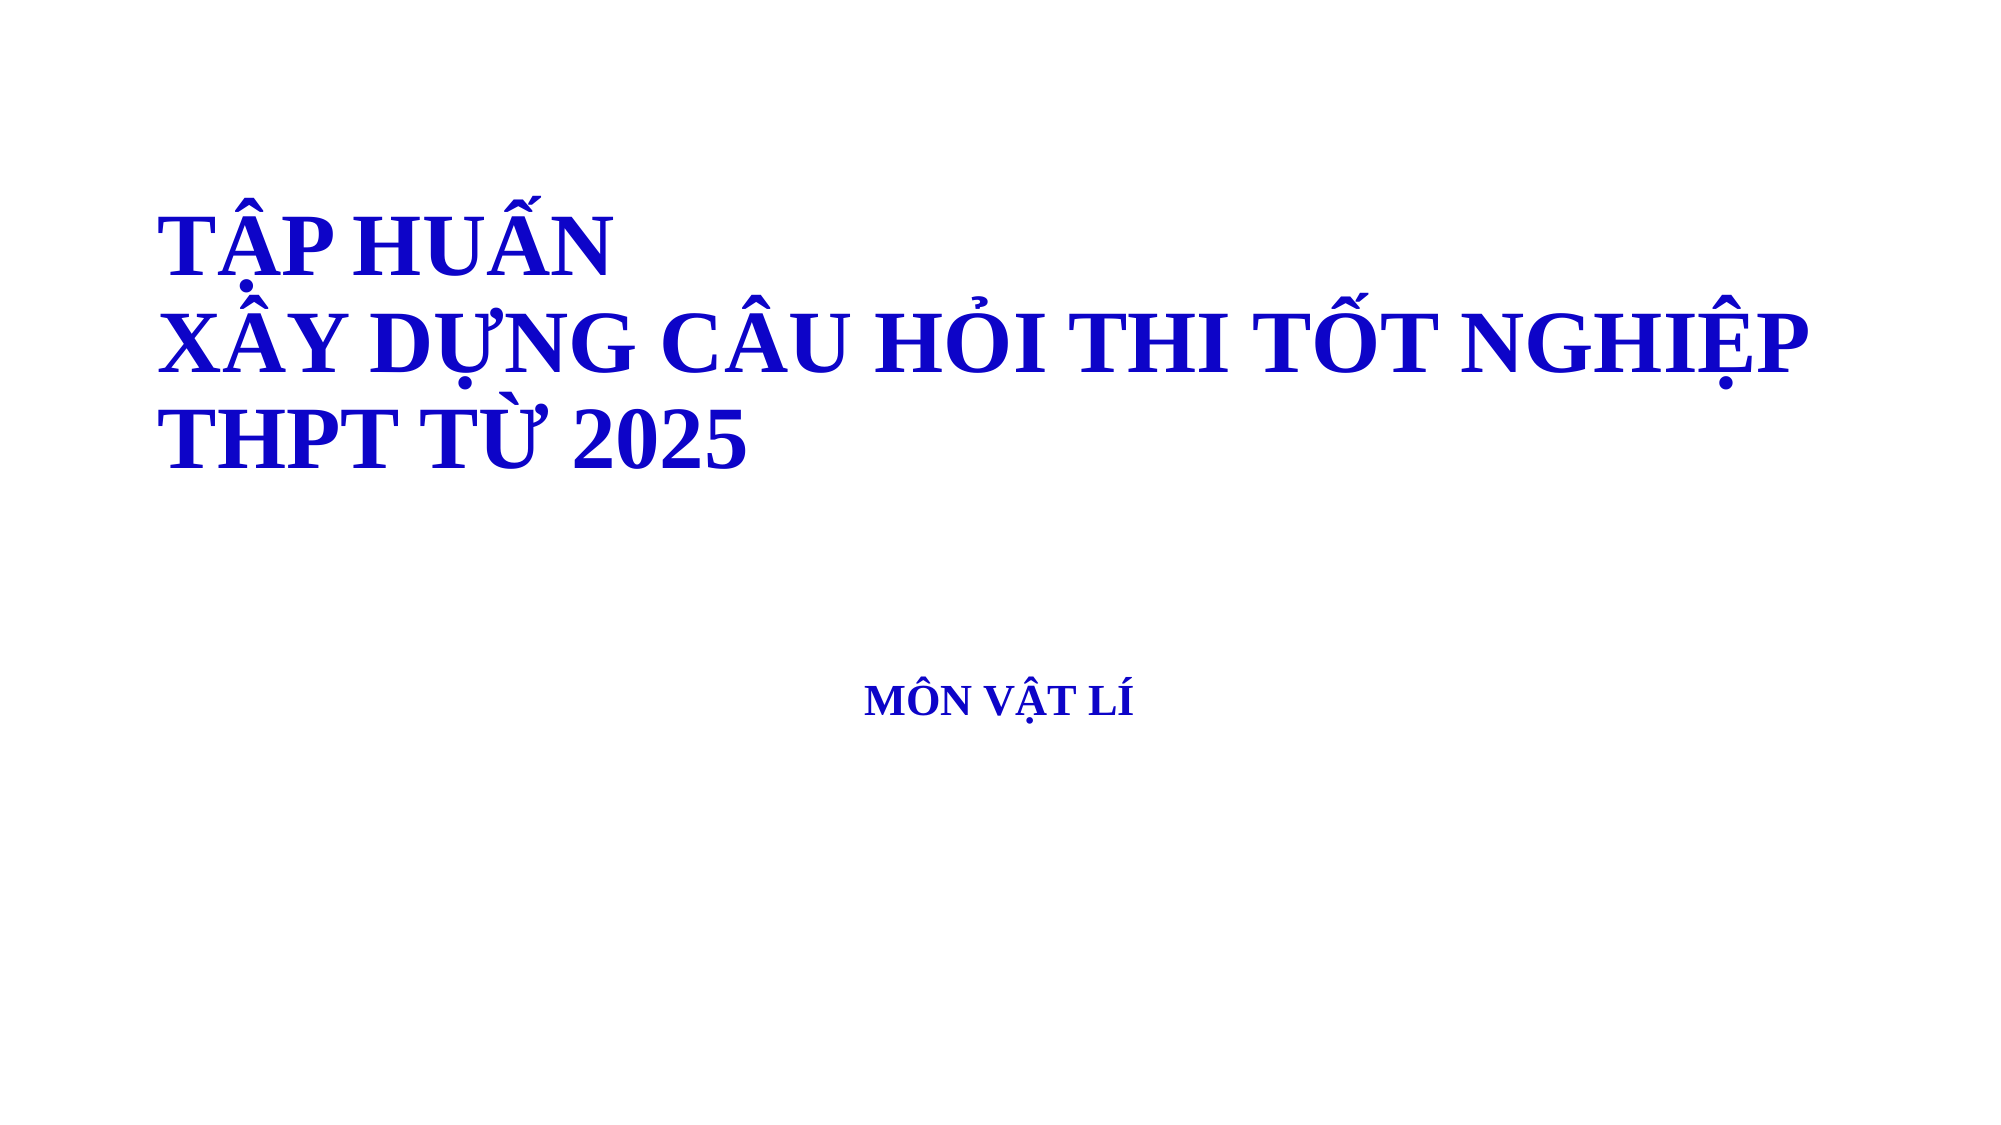

# TẬP HUẤN XÂY DỰNG CÂU HỎI THI TỐT NGHIỆP THPT TỪ 2025
MÔN VẬT LÍ